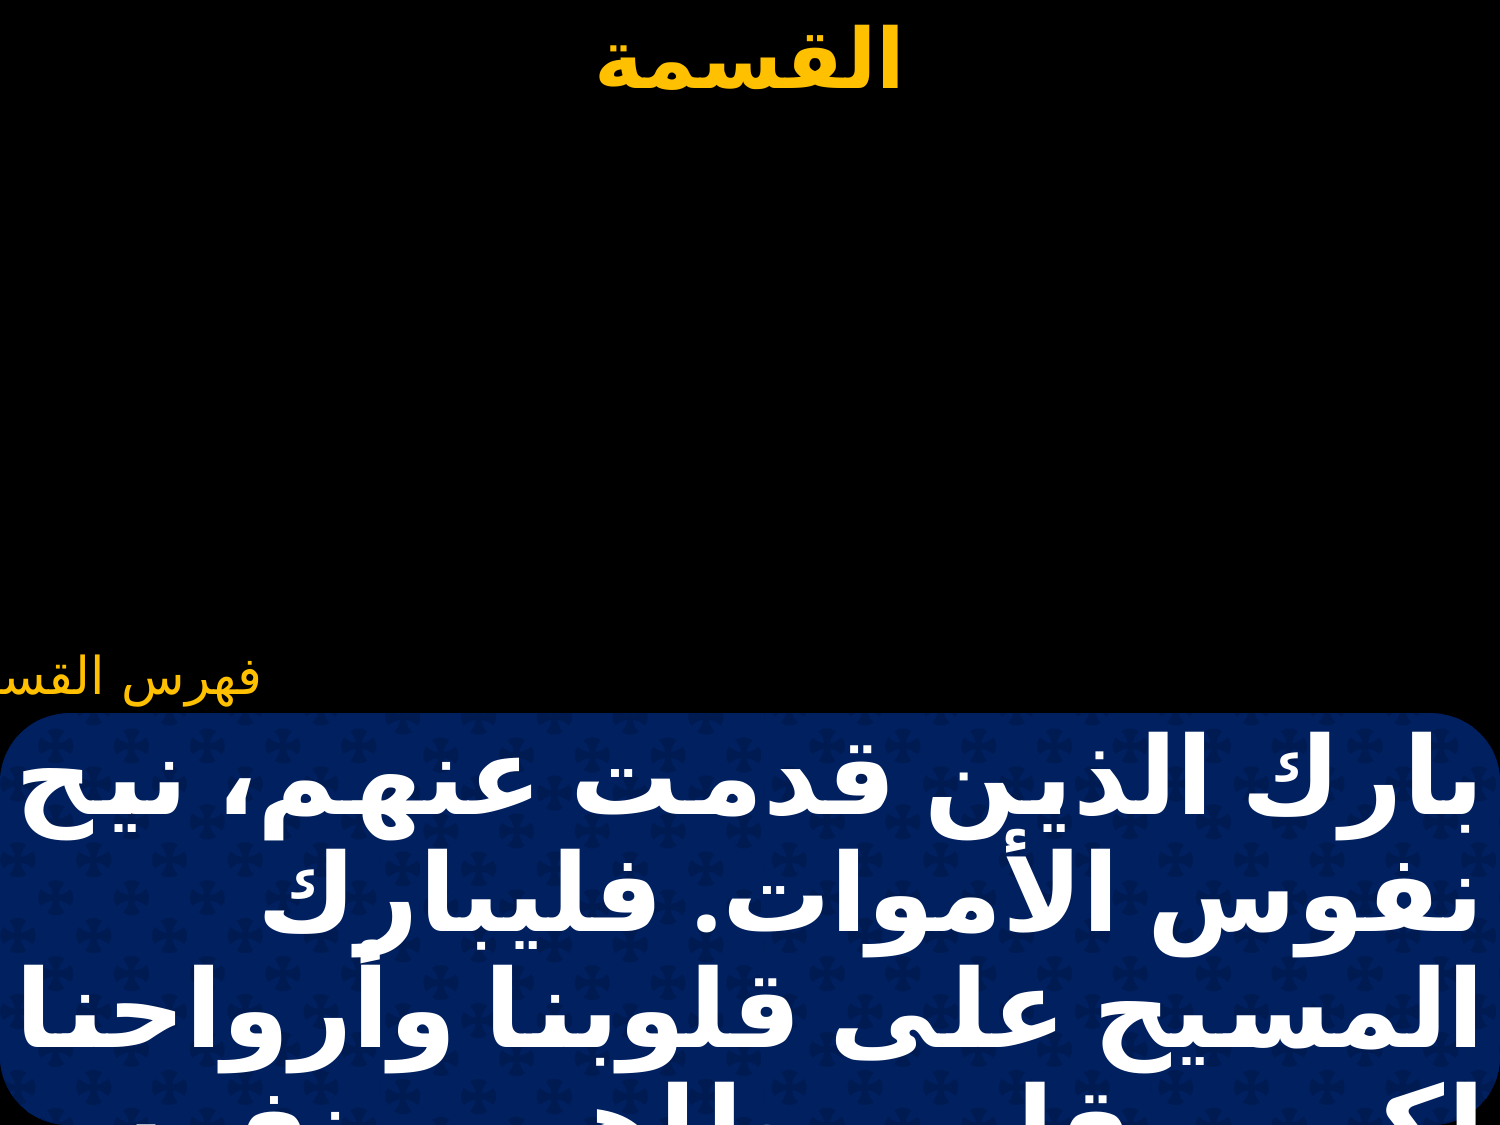

#
بارك الذين قدمت عنهم، نيح نفوس الأموات. فليبارك المسيح على قلوبنا وأرواحنا لكى بقلب طاهر ونفس مستنيرة،